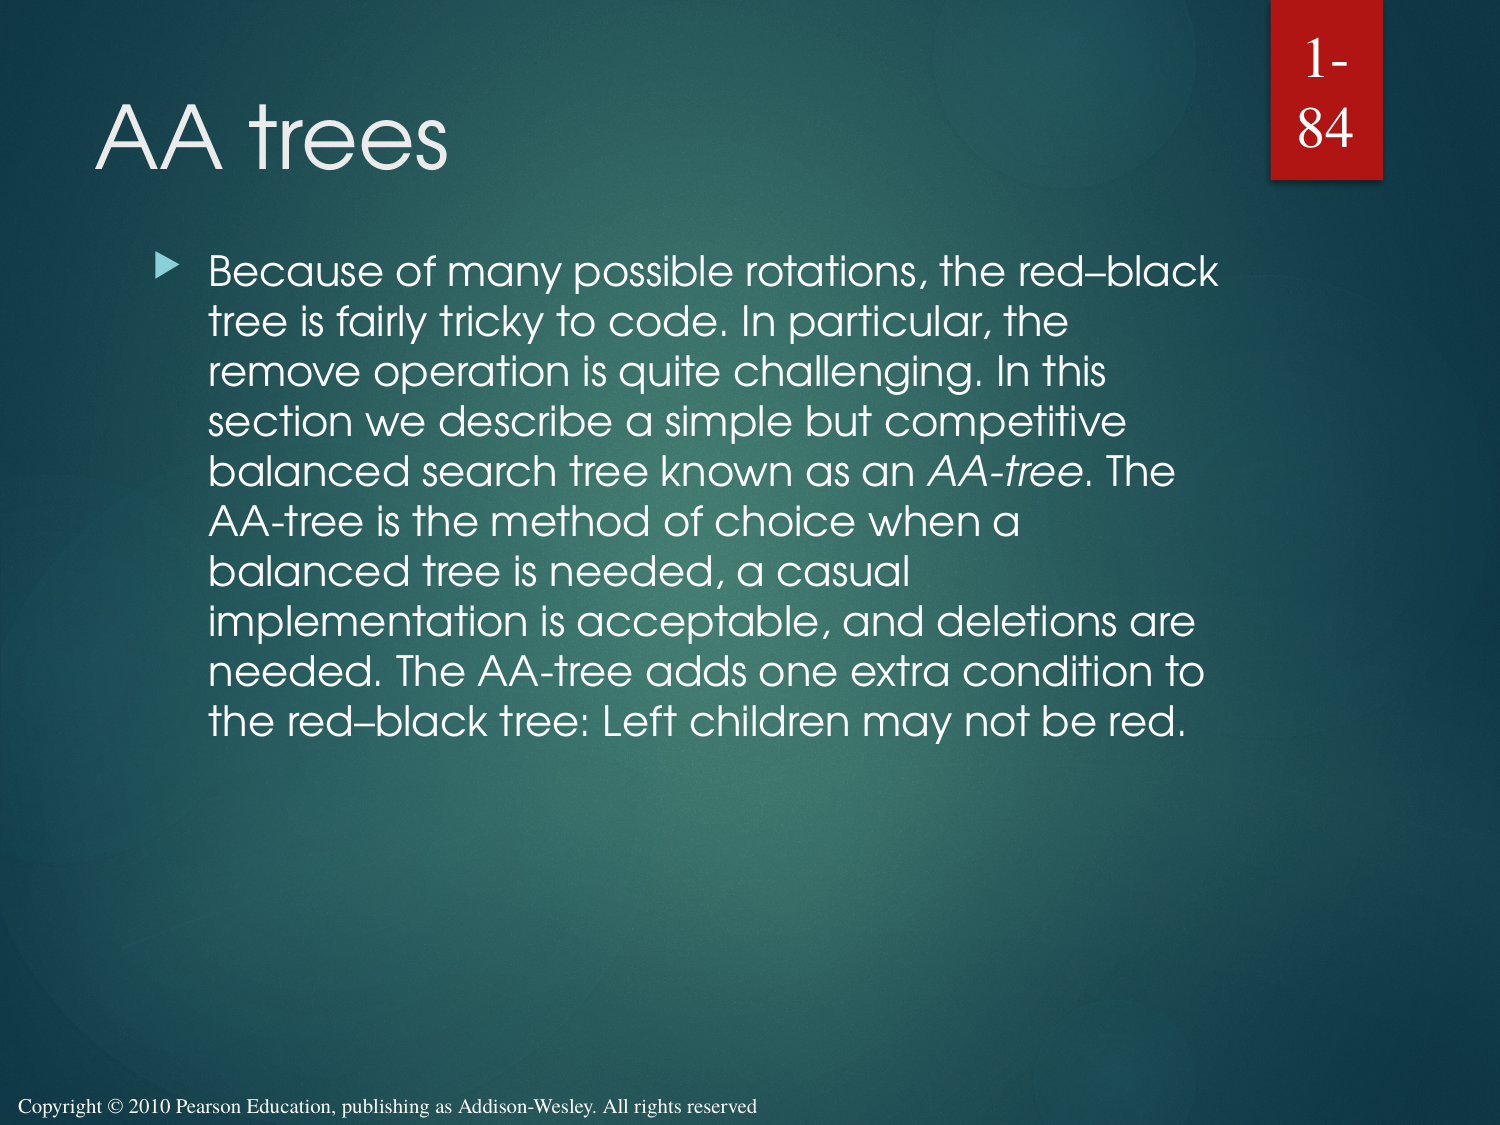

1-84
# AA trees
Because of many possible rotations, the red–black tree is fairly tricky to code. In particular, the remove operation is quite challenging. In this section we describe a simple but competitive balanced search tree known as an AA-tree. The AA-tree is the method of choice when a balanced tree is needed, a casual implementation is acceptable, and deletions are needed. The AA-tree adds one extra condition to the red–black tree: Left children may not be red.